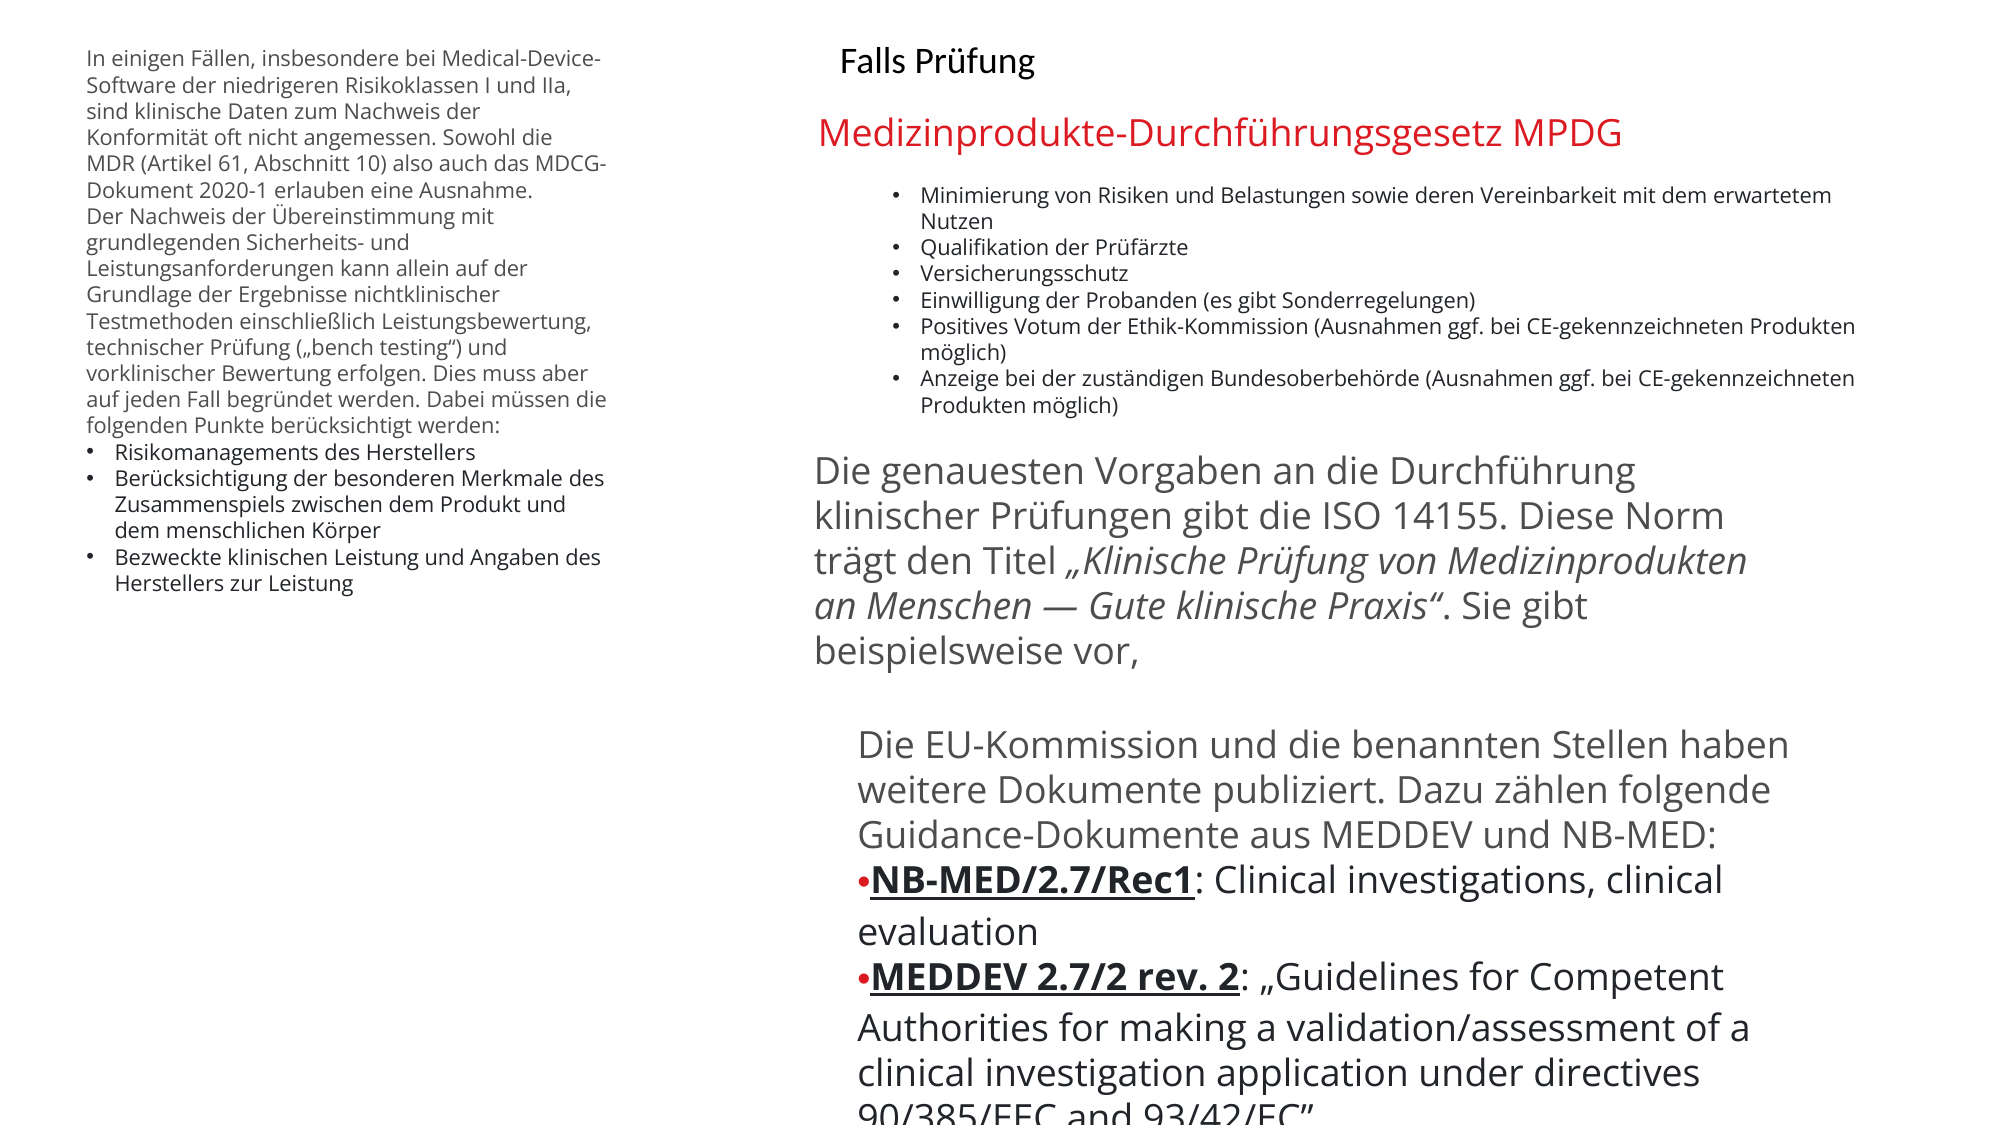

Falls Prüfung
In einigen Fällen, insbesondere bei Medical-Device-Software der niedrigeren Risikoklassen I und IIa, sind klinische Daten zum Nachweis der Konformität oft nicht angemessen. Sowohl die MDR (Artikel 61, Abschnitt 10) also auch das MDCG-Dokument 2020-1 erlauben eine Ausnahme.
Der Nachweis der Übereinstimmung mit grundlegenden Sicherheits- und Leistungsanforderungen kann allein auf der Grundlage der Ergebnisse nichtklinischer Testmethoden einschließlich Leistungsbewertung, technischer Prüfung („bench testing“) und vorklinischer Bewertung erfolgen. Dies muss aber auf jeden Fall begründet werden. Dabei müssen die folgenden Punkte berücksichtigt werden:
Risikomanagements des Herstellers
Berücksichtigung der besonderen Merkmale des Zusammenspiels zwischen dem Produkt und dem menschlichen Körper
Bezweckte klinischen Leistung und Angaben des Herstellers zur Leistung
Medizinprodukte-Durchführungsgesetz MPDG
Minimierung von Risiken und Belastungen sowie deren Vereinbarkeit mit dem erwartetem Nutzen
Qualifikation der Prüfärzte
Versicherungsschutz
Einwilligung der Probanden (es gibt Sonderregelungen)
Positives Votum der Ethik-Kommission (Ausnahmen ggf. bei CE-gekennzeichneten Produkten möglich)
Anzeige bei der zuständigen Bundesoberbehörde (Ausnahmen ggf. bei CE-gekennzeichneten Produkten möglich)
Die genauesten Vorgaben an die Durchführung klinischer Prüfungen gibt die ISO 14155. Diese Norm trägt den Titel „Klinische Prüfung von Medizinprodukten an Menschen — Gute klinische Praxis“. Sie gibt beispielsweise vor,
Die EU-Kommission und die benannten Stellen haben weitere Dokumente publiziert. Dazu zählen folgende Guidance-Dokumente aus MEDDEV und NB-MED:
NB-MED/2.7/Rec1: Clinical investigations, clinical evaluation
MEDDEV 2.7/2 rev. 2: „Guidelines for Competent Authorities for making a validation/assessment of a clinical investigation application under directives 90/385/EEC and 93/42/EC”
MEDDEV 2.7/3 rev. 3: „Clinical investigations: serious adverse reporting under directives 90/385/EEC and 93/42/EC“
MEDDEV 2.7/4: “Guidelines on Clinical investigations: a guide for manufacturers and notified bodies”
MEDDEV 2.12/2: „Post Market Clinical Follow-up Studies“
Die Liste offenbart, dass es derzeit noch keine Dokumente gibt, die speziell dazu gedacht sind, die Konformität mit der MDR zu erreichen.